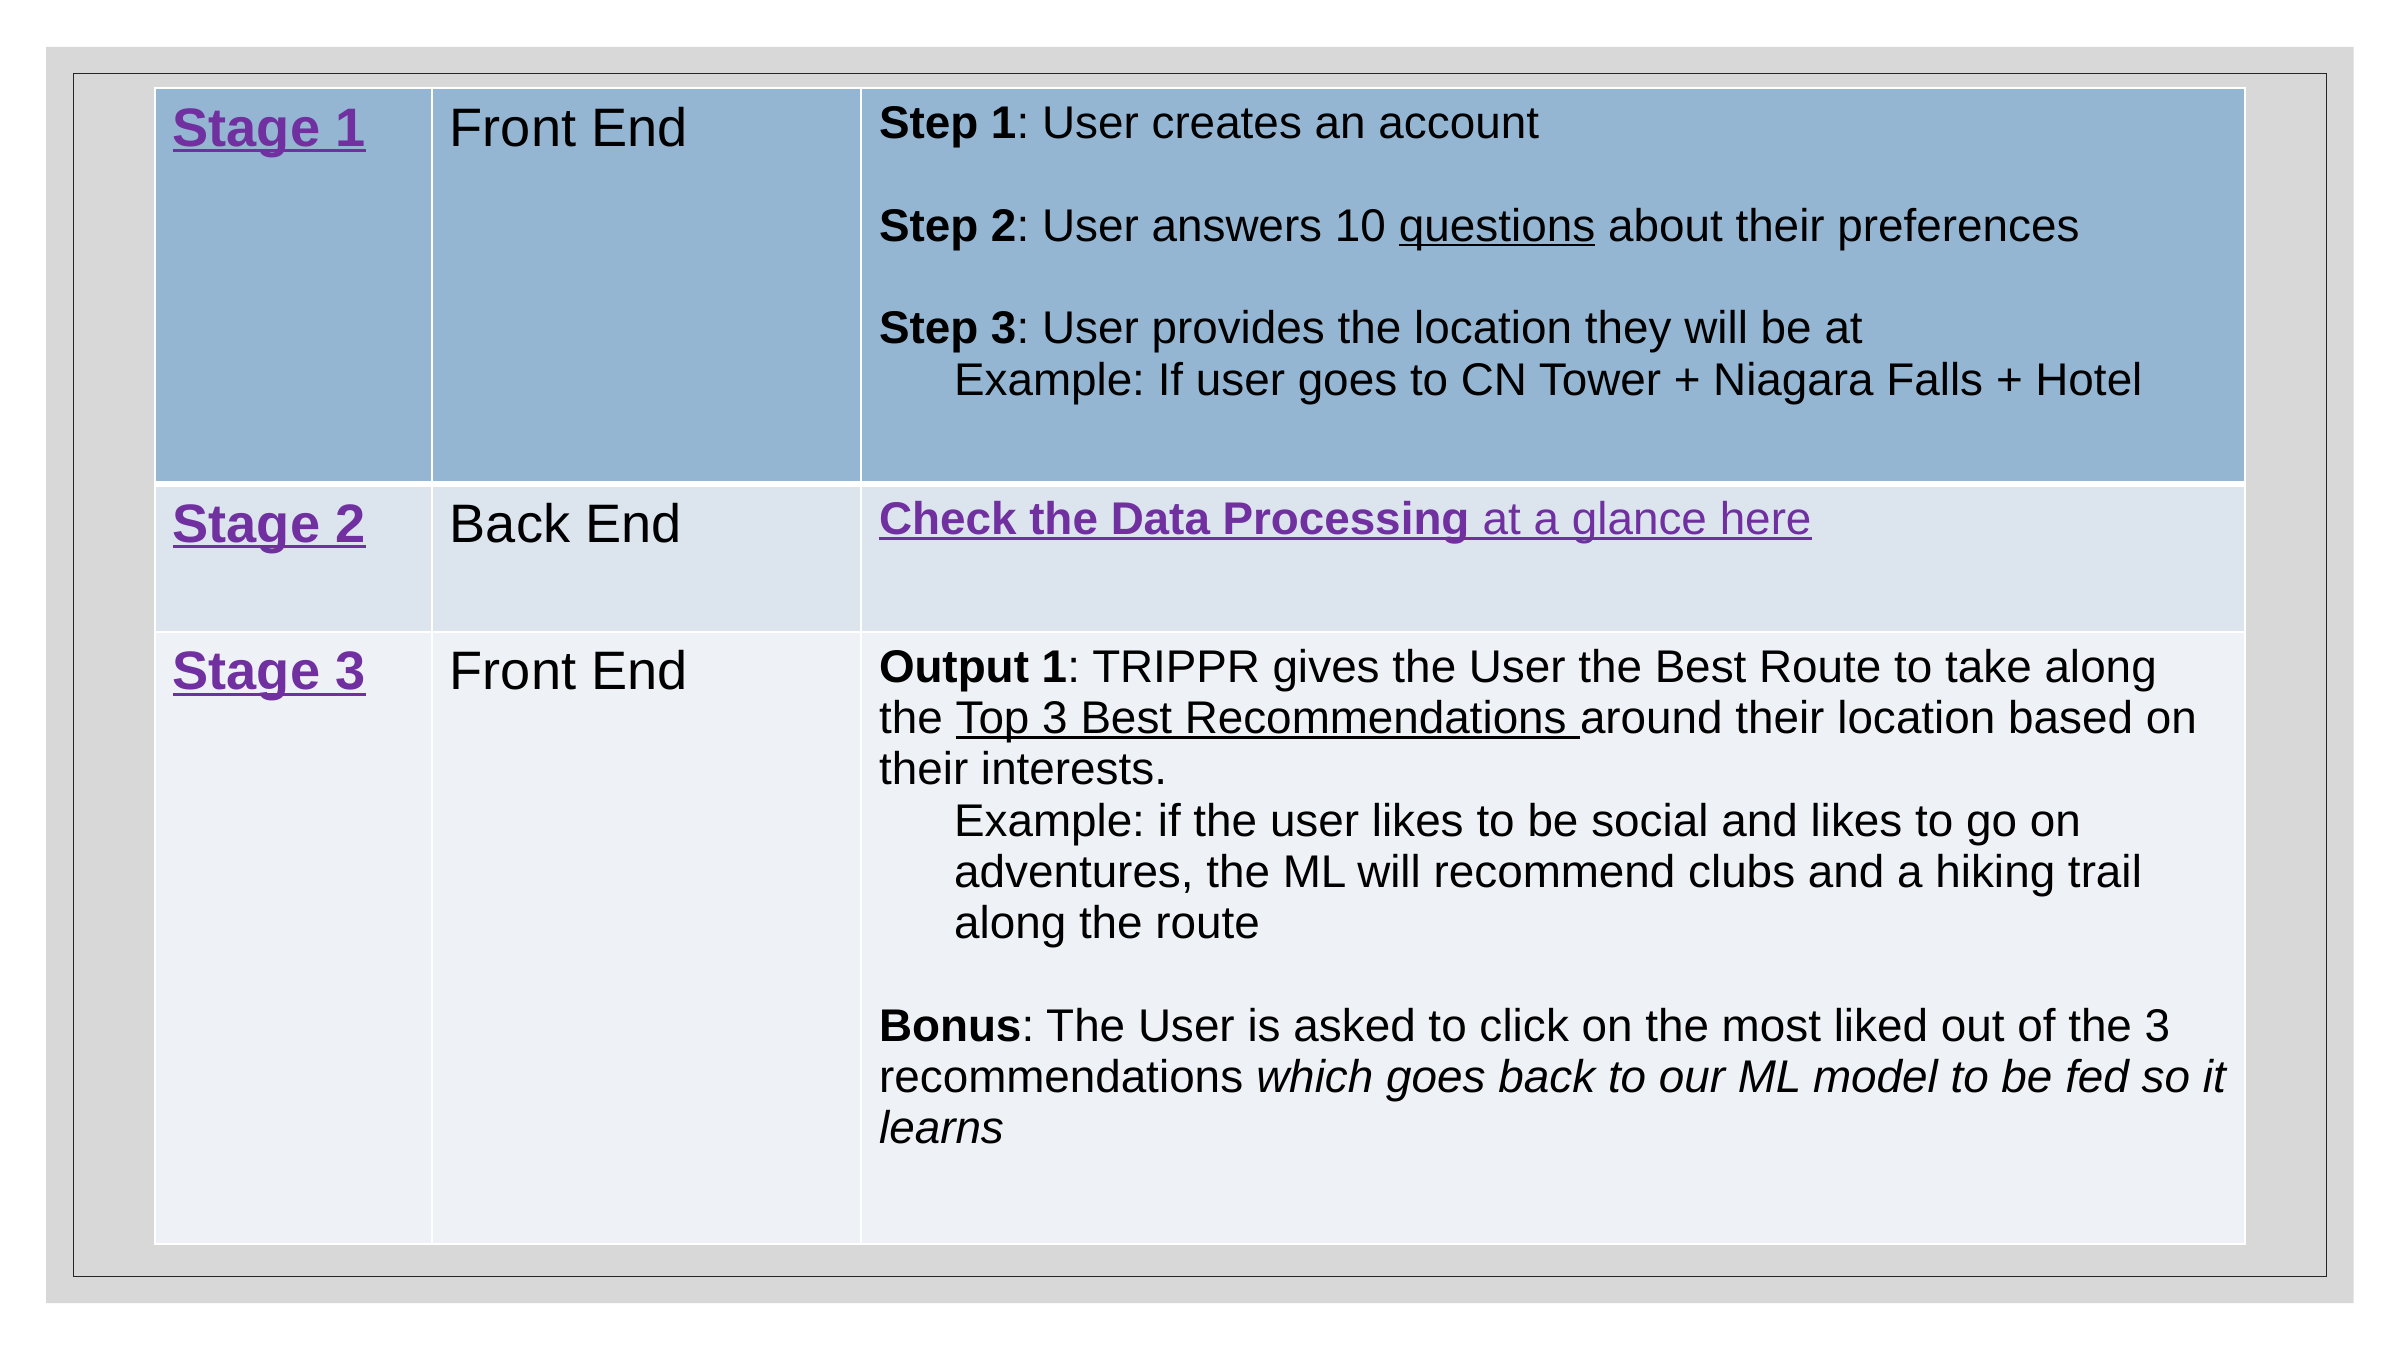

| Stage 1 | Front End | Step 1: User creates an account Step 2: User answers 10 questions about their preferences Step 3: User provides the location they will be at Example: If user goes to CN Tower + Niagara Falls + Hotel |
| --- | --- | --- |
| Stage 2 | Back End | Check the Data Processing at a glance here |
| Stage 3 | Front End | Output 1: TRIPPR gives the User the Best Route to take along the Top 3 Best Recommendations around their location based on their interests. Example: if the user likes to be social and likes to go on adventures, the ML will recommend clubs and a hiking trail along the route Bonus: The User is asked to click on the most liked out of the 3 recommendations which goes back to our ML model to be fed so it learns |